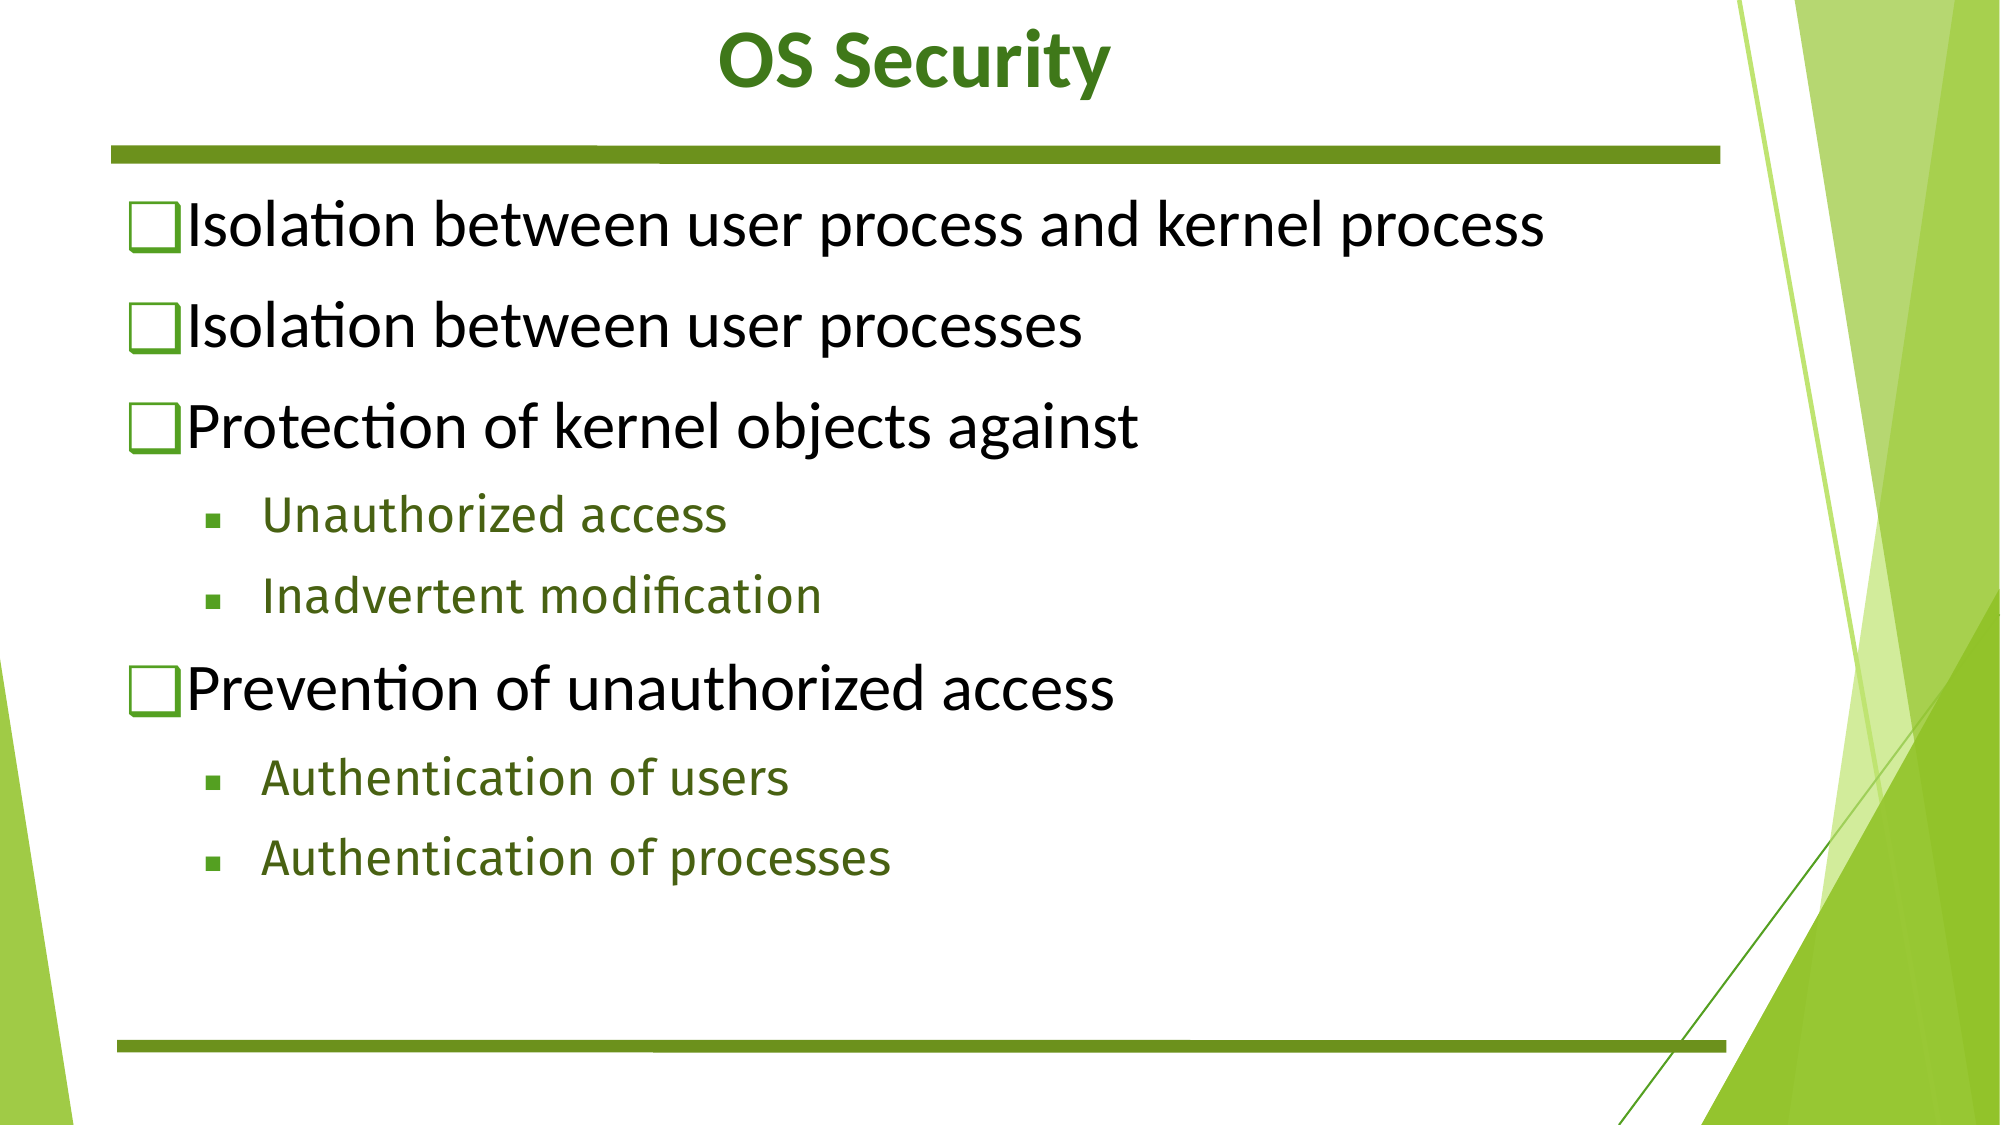

# OS Security
Isolation between user process and kernel process
Isolation between user processes
Protection of kernel objects against
Unauthorized access
Inadvertent modification
Prevention of unauthorized access
Authentication of users
Authentication of processes